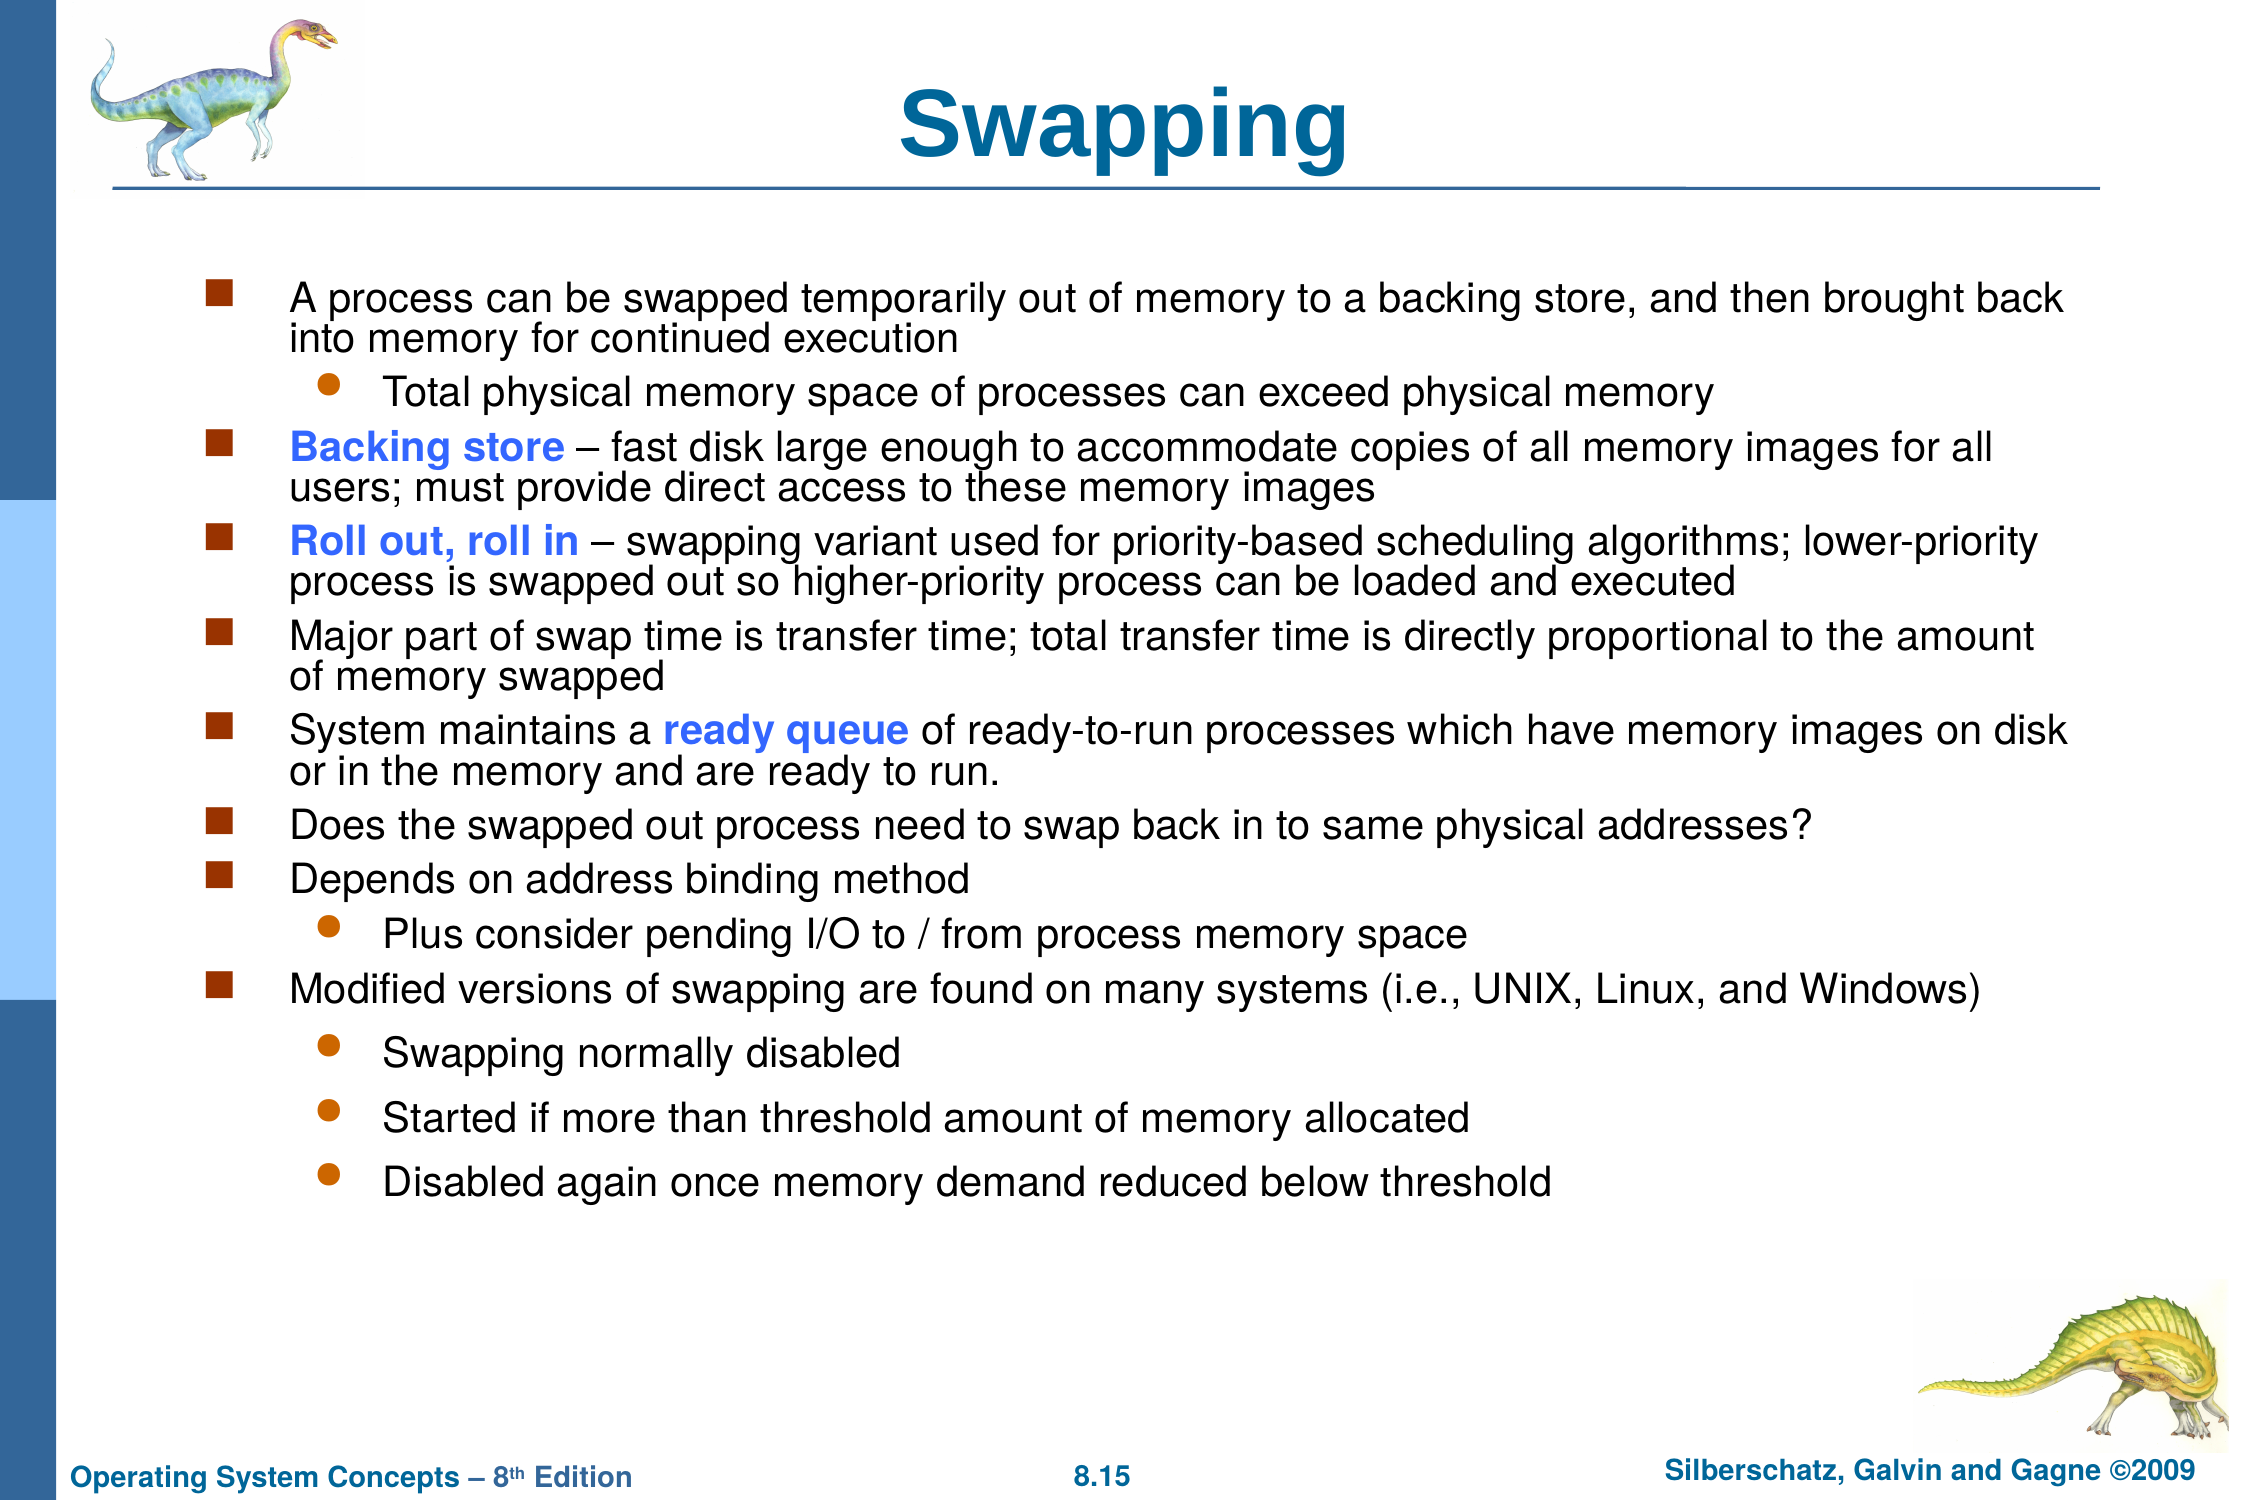

# Swapping
A process can be swapped temporarily out of memory to a backing store, and then brought back into memory for continued execution
Total physical memory space of processes can exceed physical memory
Backing store – fast disk large enough to accommodate copies of all memory images for all users; must provide direct access to these memory images
Roll out, roll in – swapping variant used for priority-based scheduling algorithms; lower-priority process is swapped out so higher-priority process can be loaded and executed
Major part of swap time is transfer time; total transfer time is directly proportional to the amount of memory swapped
System maintains a ready queue of ready-to-run processes which have memory images on disk or in the memory and are ready to run.
Does the swapped out process need to swap back in to same physical addresses?
Depends on address binding method
Plus consider pending I/O to / from process memory space
Modified versions of swapping are found on many systems (i.e., UNIX, Linux, and Windows)
Swapping normally disabled
Started if more than threshold amount of memory allocated
Disabled again once memory demand reduced below threshold